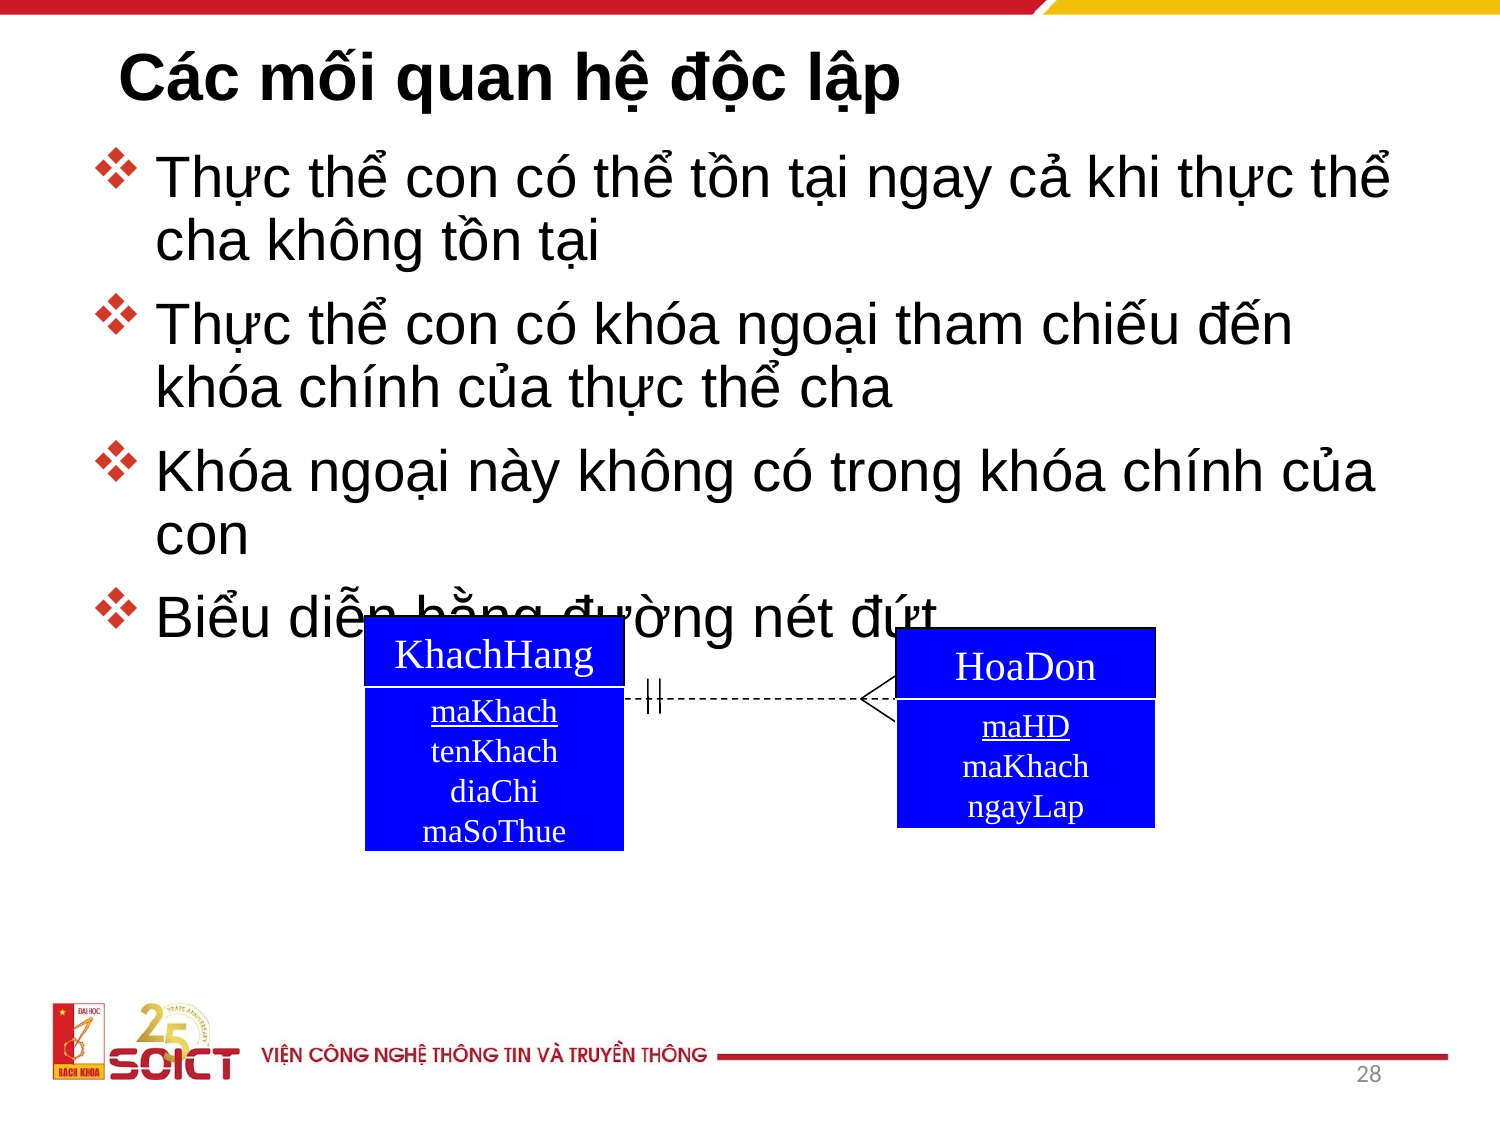

# Các mối quan hệ độc lập
Thực thể con có thể tồn tại ngay cả khi thực thể cha không tồn tại
Thực thể con có khóa ngoại tham chiếu đến khóa chính của thực thể cha
Khóa ngoại này không có trong khóa chính của con
Biểu diễn bằng đường nét đứt
KhachHang
HoaDon

maKhach
tenKhach
diaChi
maSoThue

maHD
maKhach
ngayLap
28